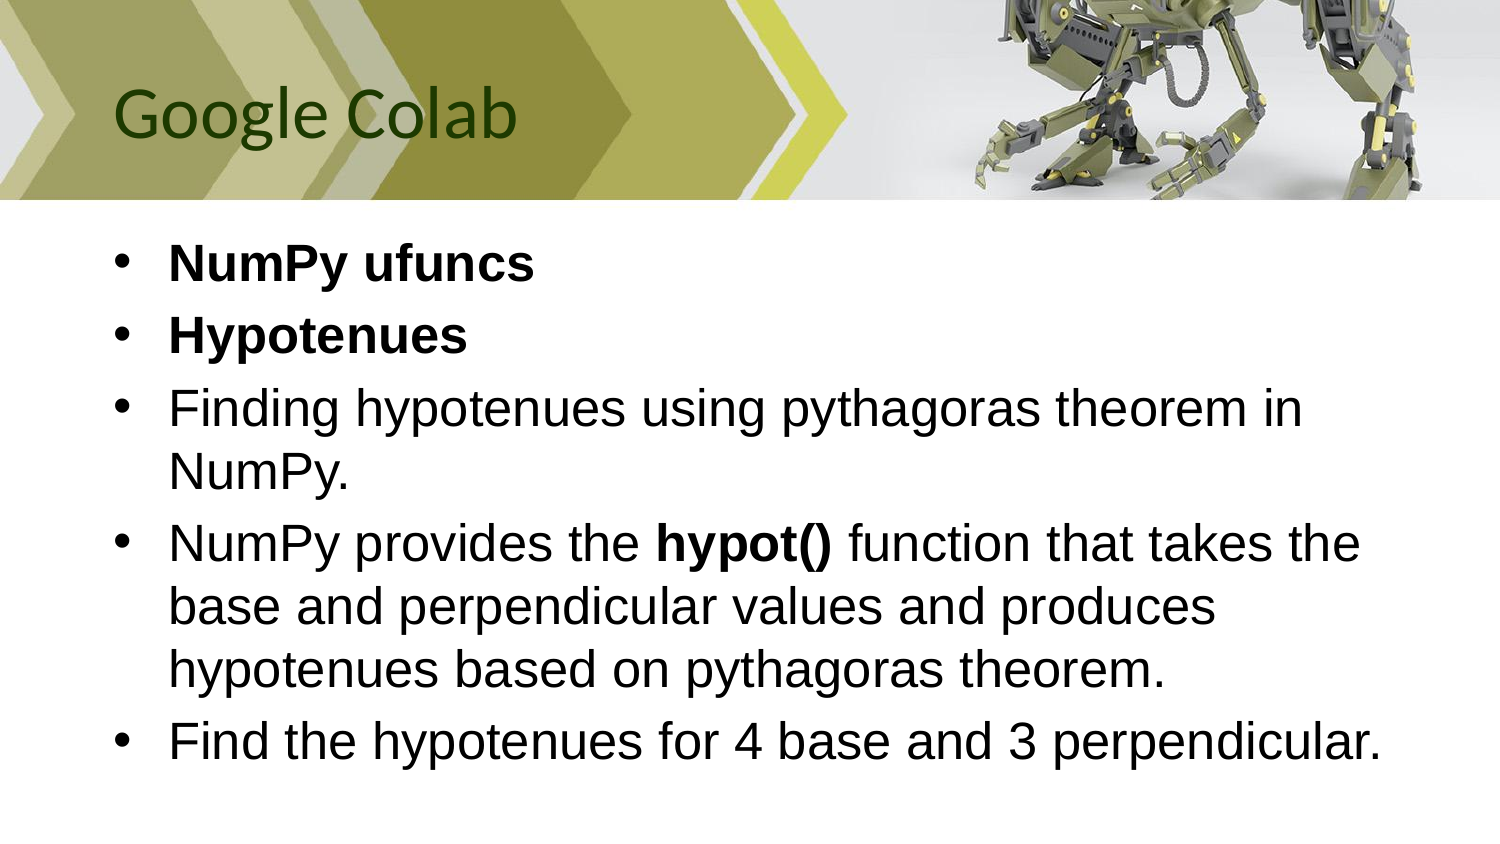

# Google Colab
NumPy ufuncs
Hypotenues
Finding hypotenues using pythagoras theorem in NumPy.
NumPy provides the hypot() function that takes the base and perpendicular values and produces hypotenues based on pythagoras theorem.
Find the hypotenues for 4 base and 3 perpendicular.